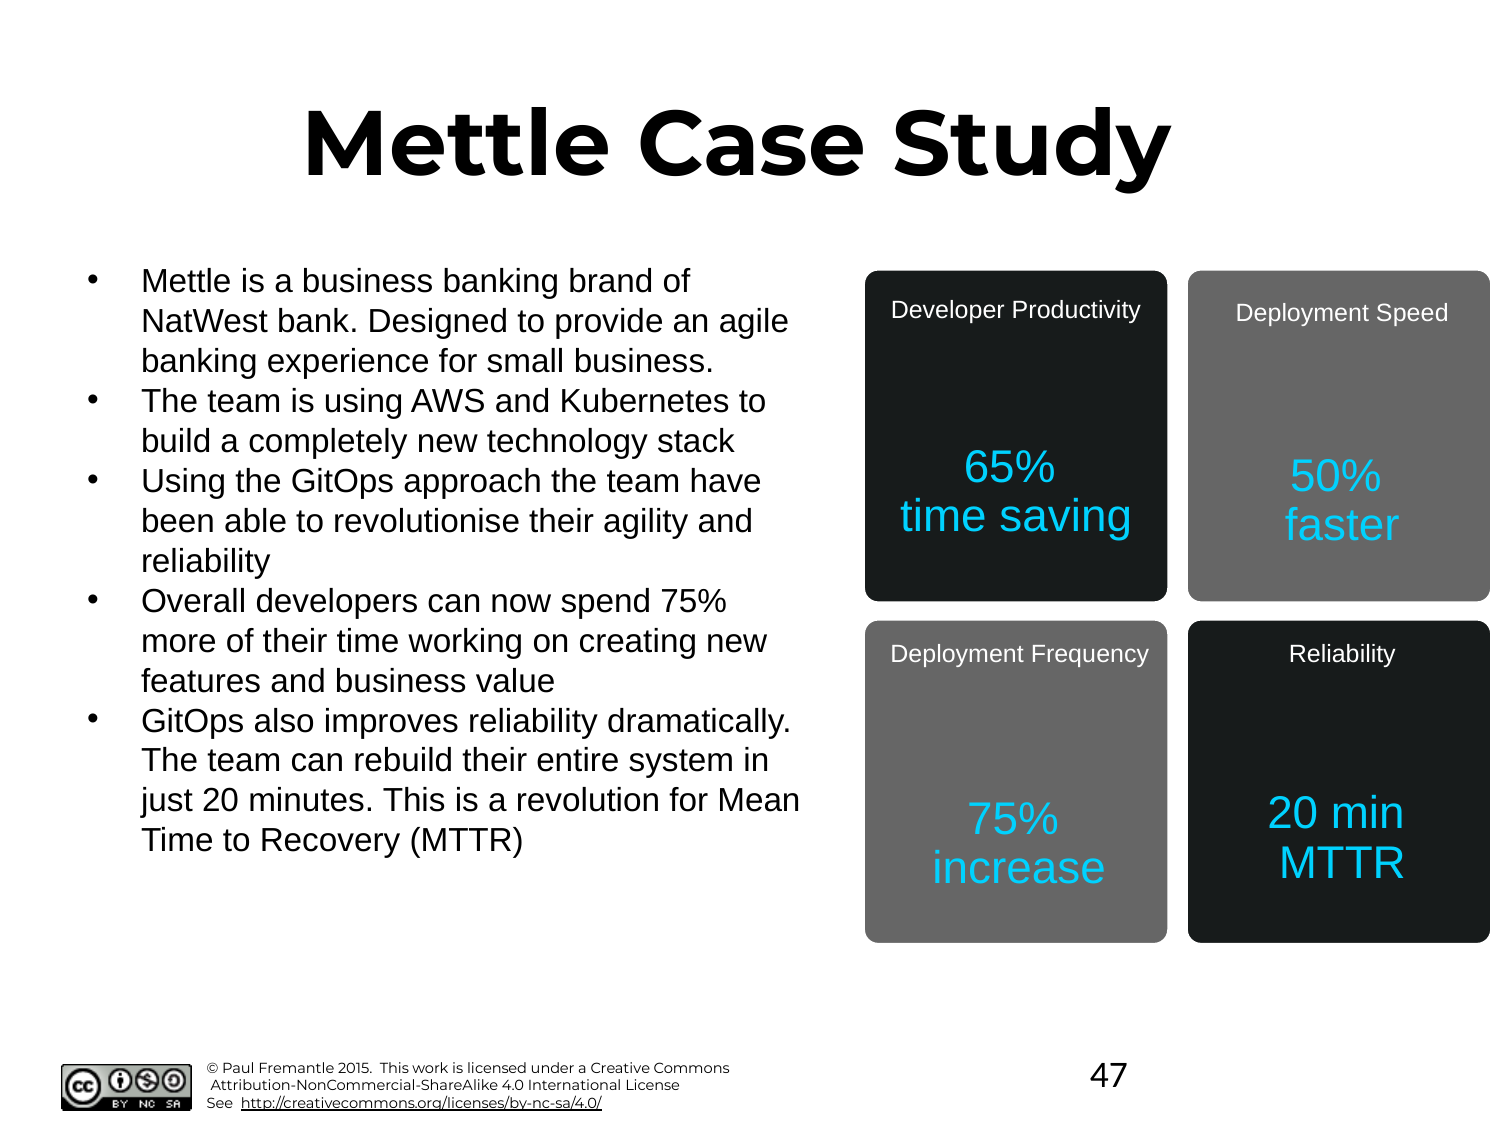

# Mettle Case Study
Mettle is a business banking brand of NatWest bank. Designed to provide an agile banking experience for small business.
The team is using AWS and Kubernetes to build a completely new technology stack
Using the GitOps approach the team have been able to revolutionise their agility and reliability
Overall developers can now spend 75% more of their time working on creating new features and business value
GitOps also improves reliability dramatically. The team can rebuild their entire system in just 20 minutes. This is a revolution for Mean Time to Recovery (MTTR)

Developer Productivity
Deployment Speed
65%
time saving
50%
faster

Deployment Frequency
Reliability
20 min
MTTR
75%
increase
47